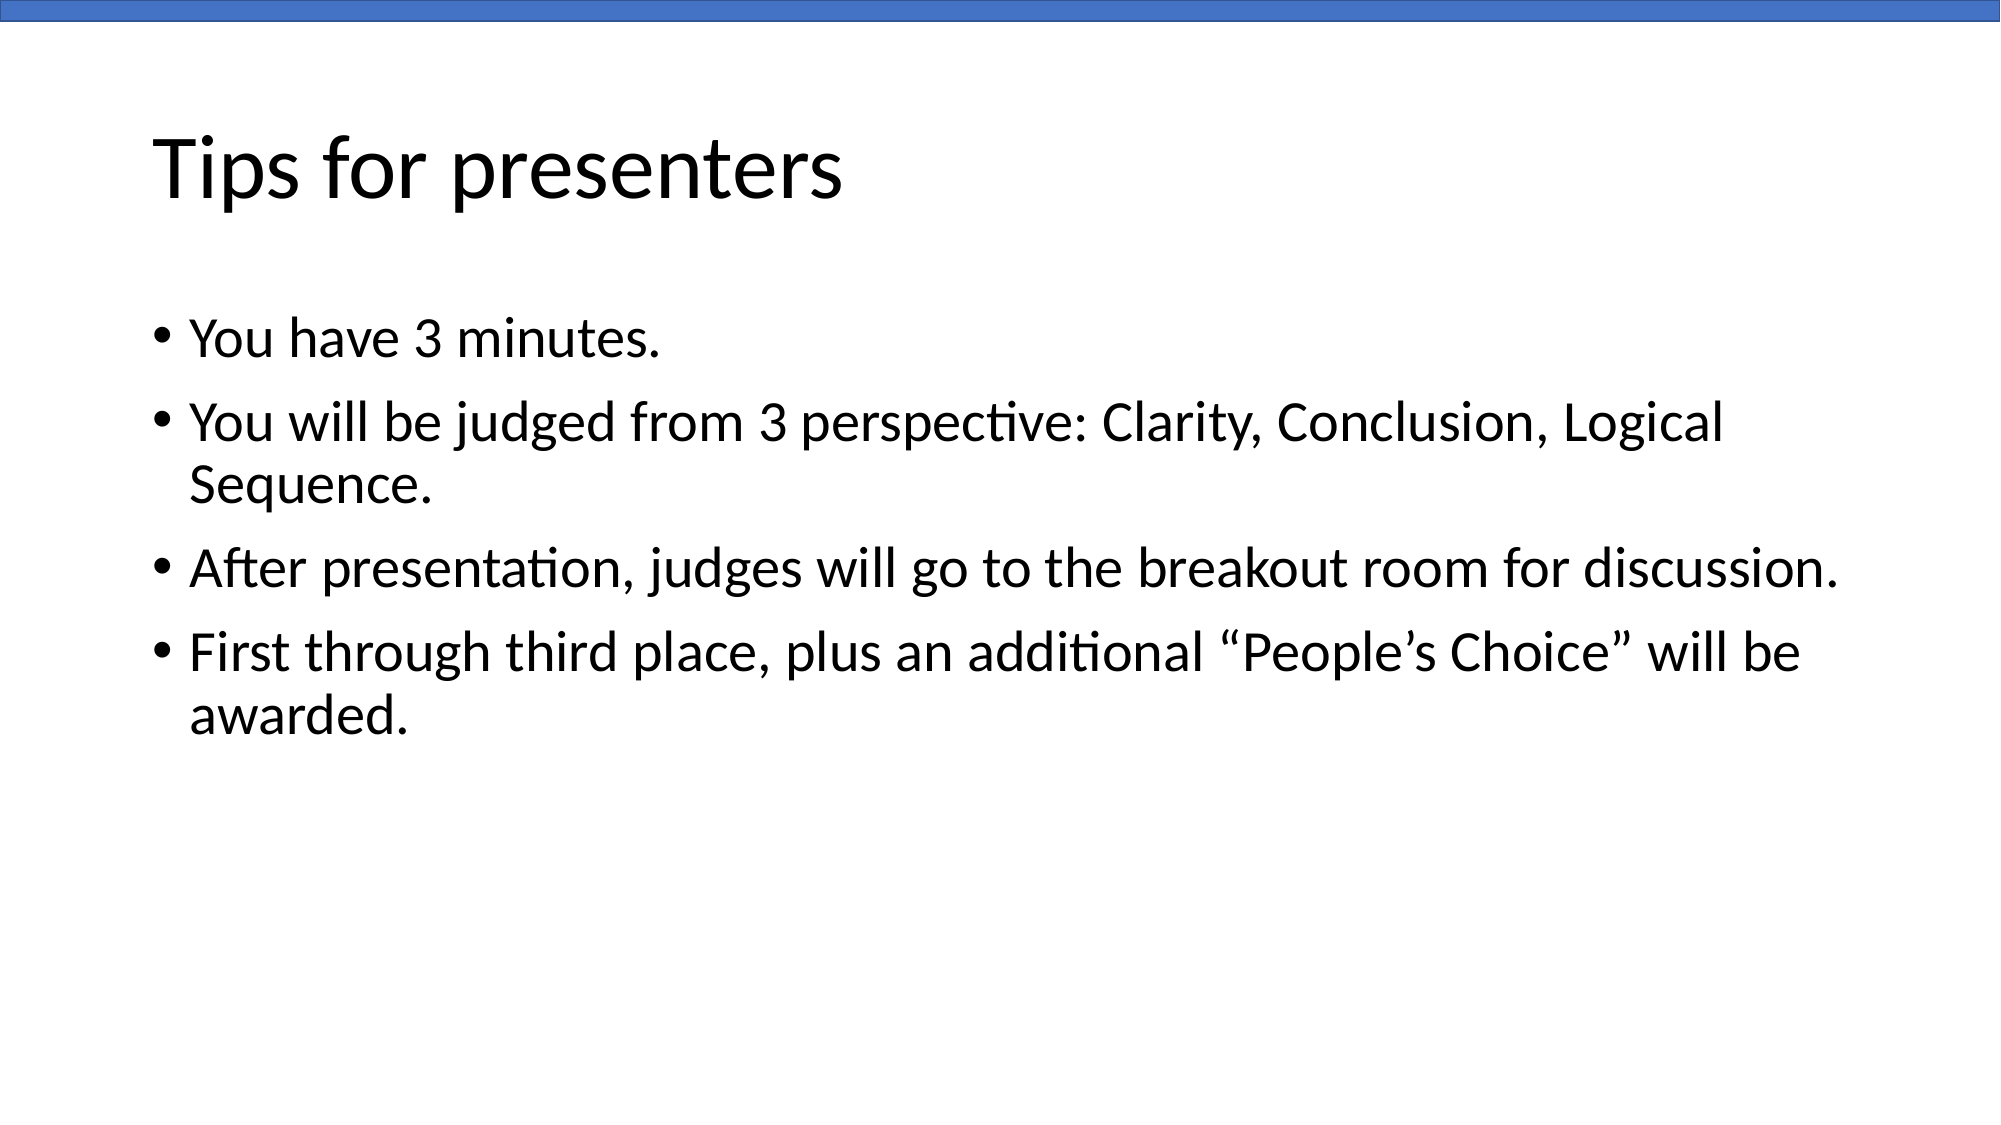

# Tips for presenters
You have 3 minutes.
You will be judged from 3 perspective: Clarity, Conclusion, Logical Sequence.
After presentation, judges will go to the breakout room for discussion.
First through third place, plus an additional “People’s Choice” will be awarded.